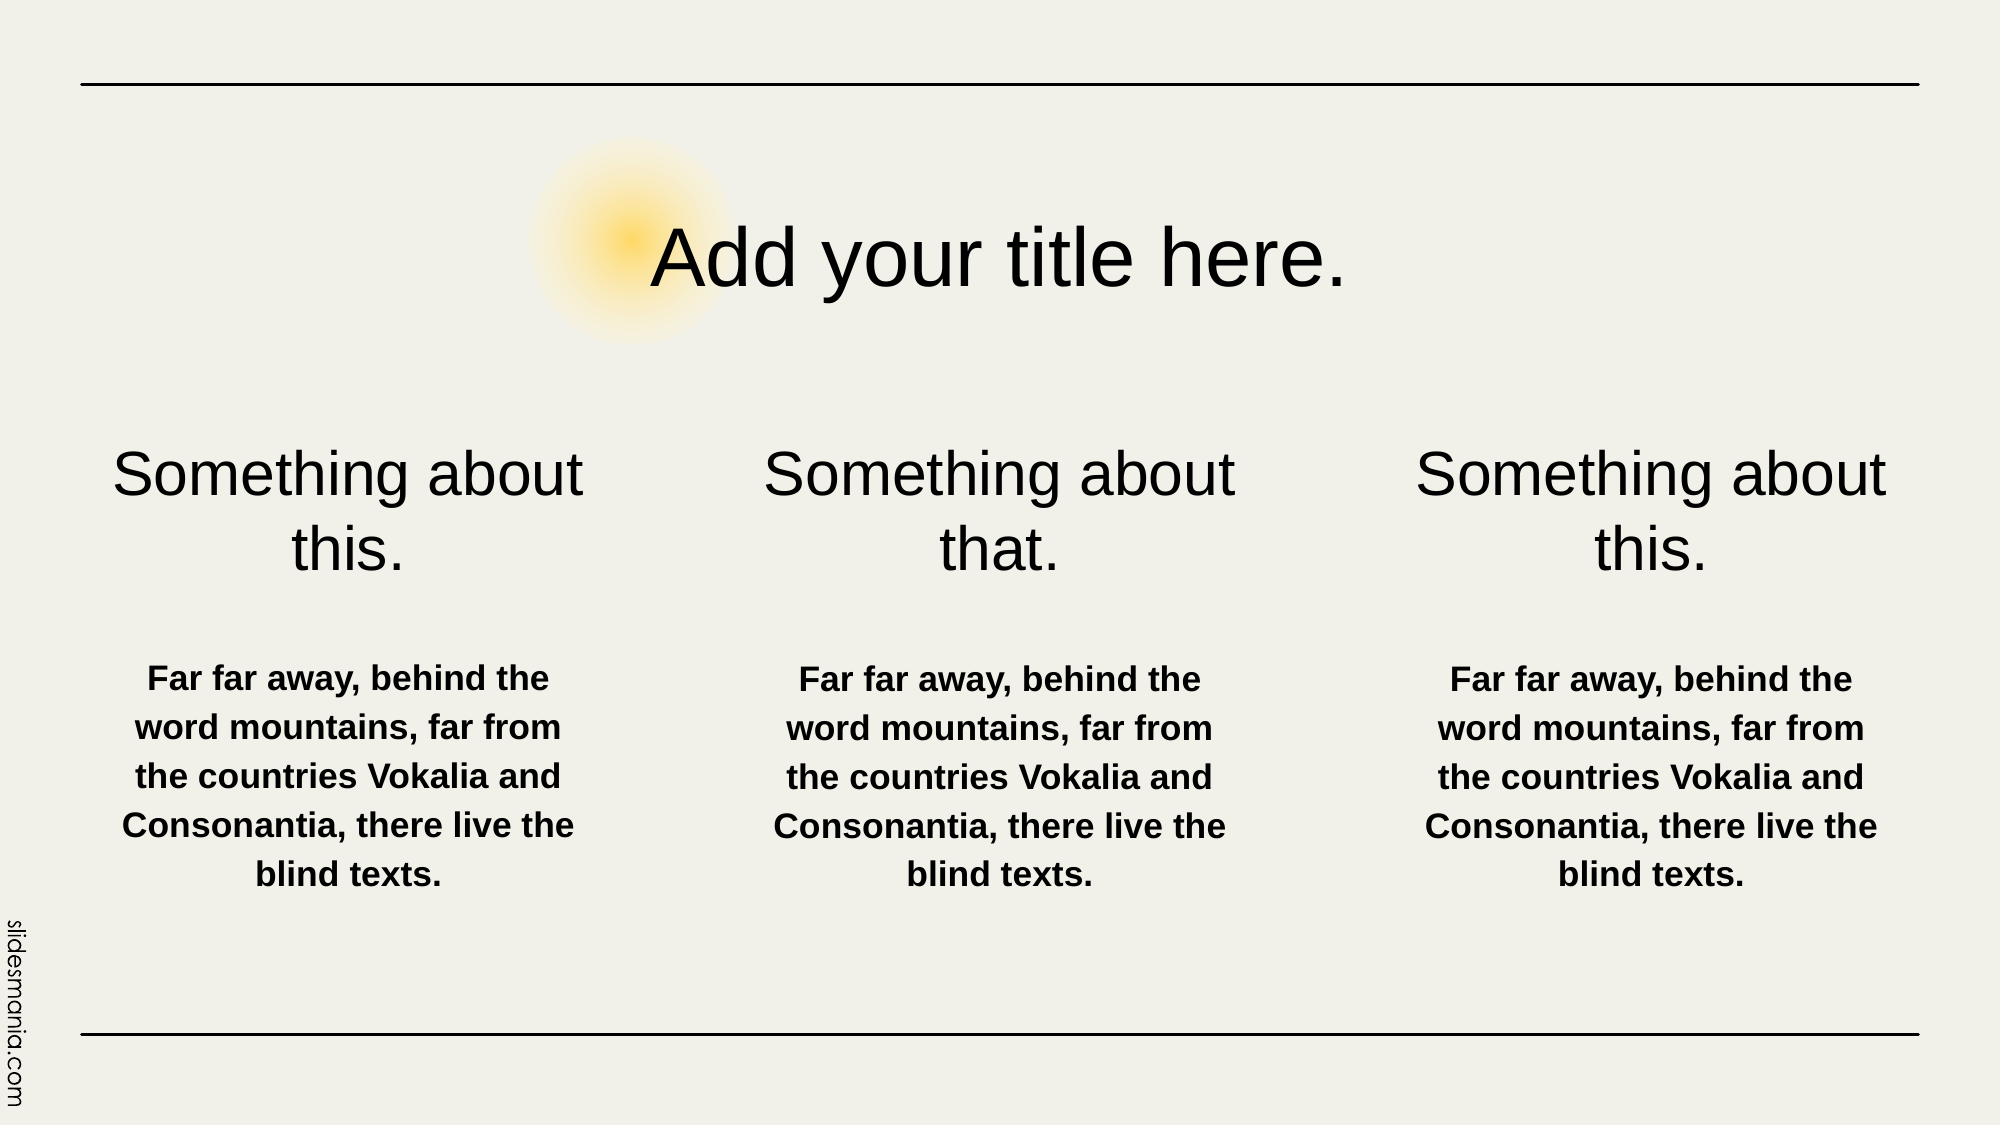

# Add your title here.
Something about this.
Something about that.
Something about this.
Far far away, behind the word mountains, far from the countries Vokalia and Consonantia, there live the blind texts.
Far far away, behind the word mountains, far from the countries Vokalia and Consonantia, there live the blind texts.

Far far away, behind the word mountains, far from the countries Vokalia and Consonantia, there live the blind texts.